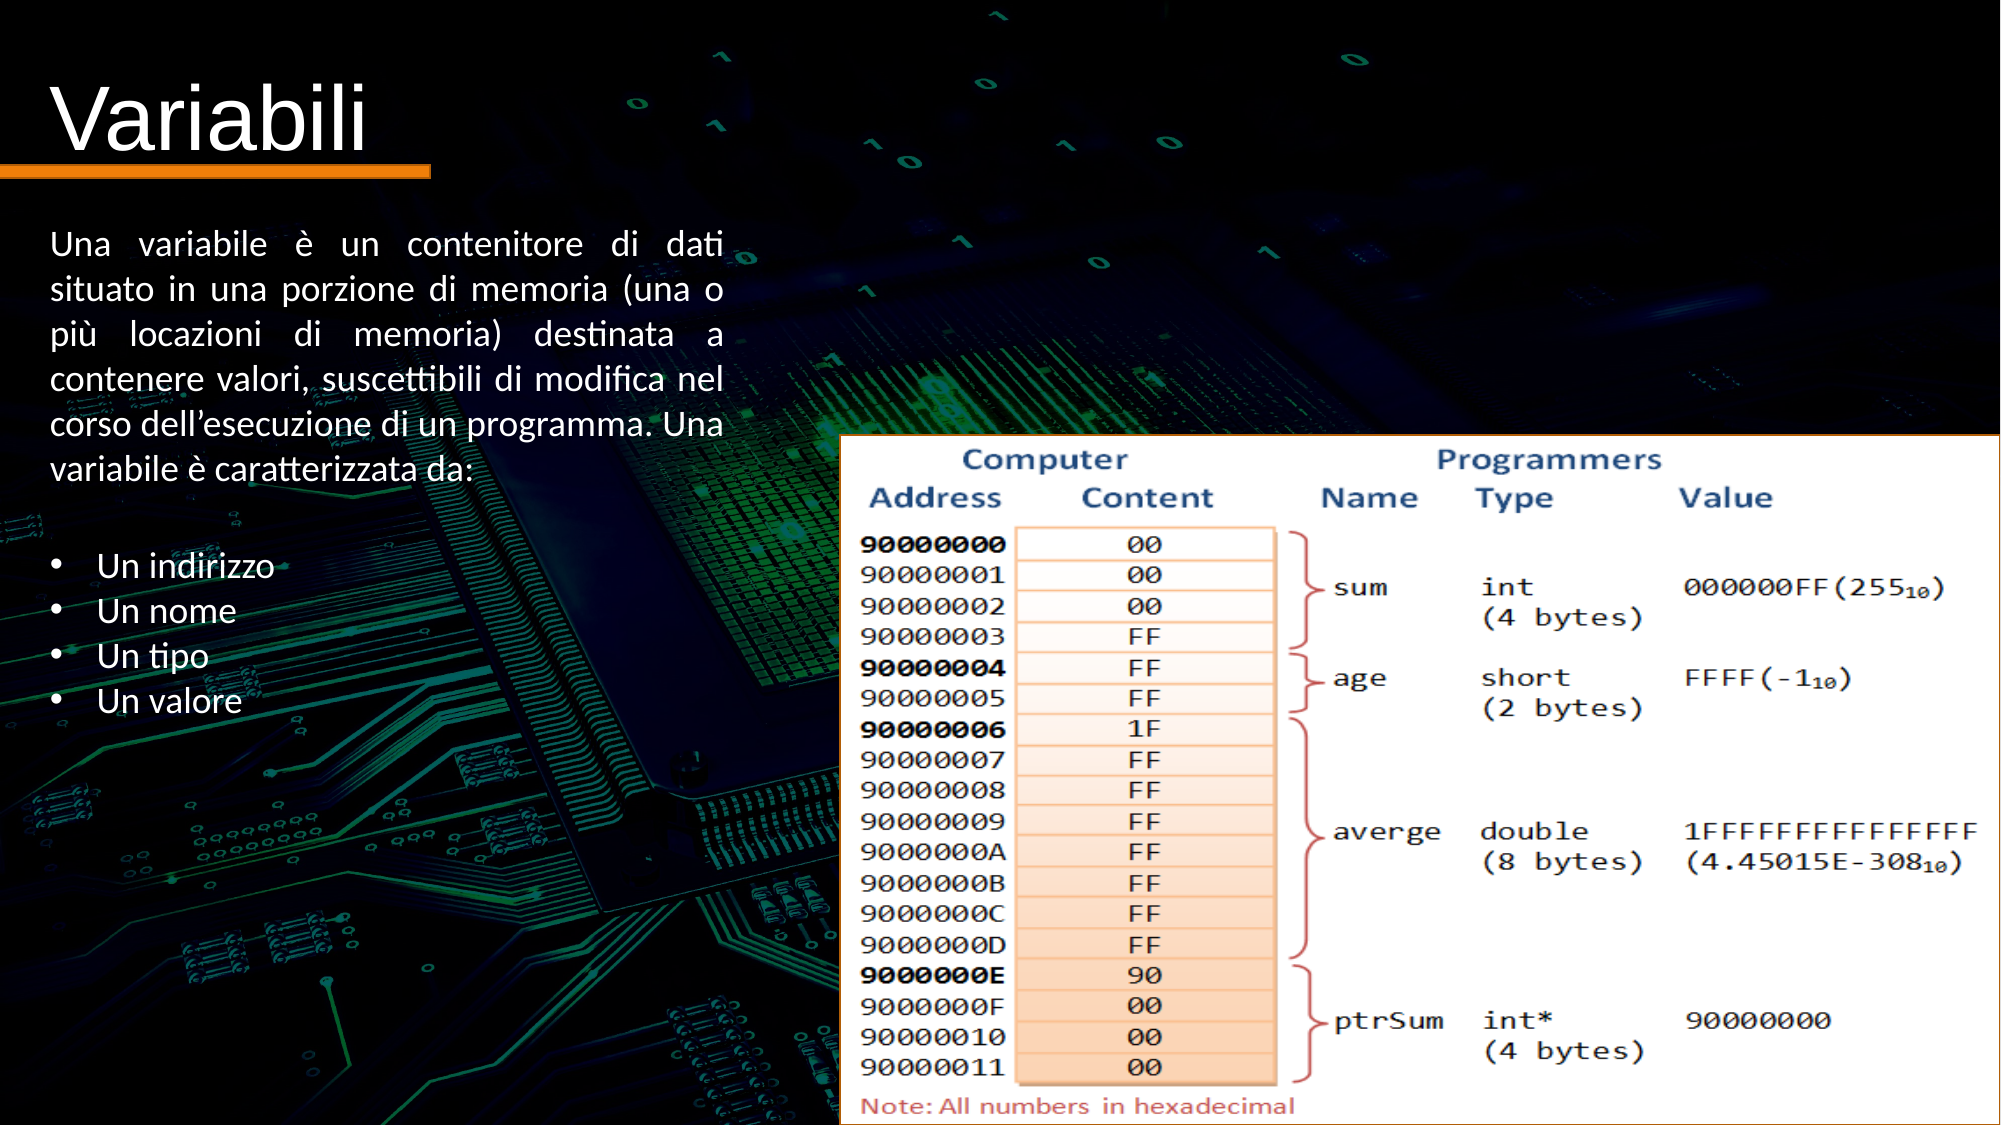

Variabili

Una variabile è un contenitore di dati situato in una porzione di memoria (una o più locazioni di memoria) destinata a contenere valori, suscettibili di modifica nel corso dell’esecuzione di un programma. Una variabile è caratterizzata da:

Un indirizzo
Un nome
Un tipo
Un valore